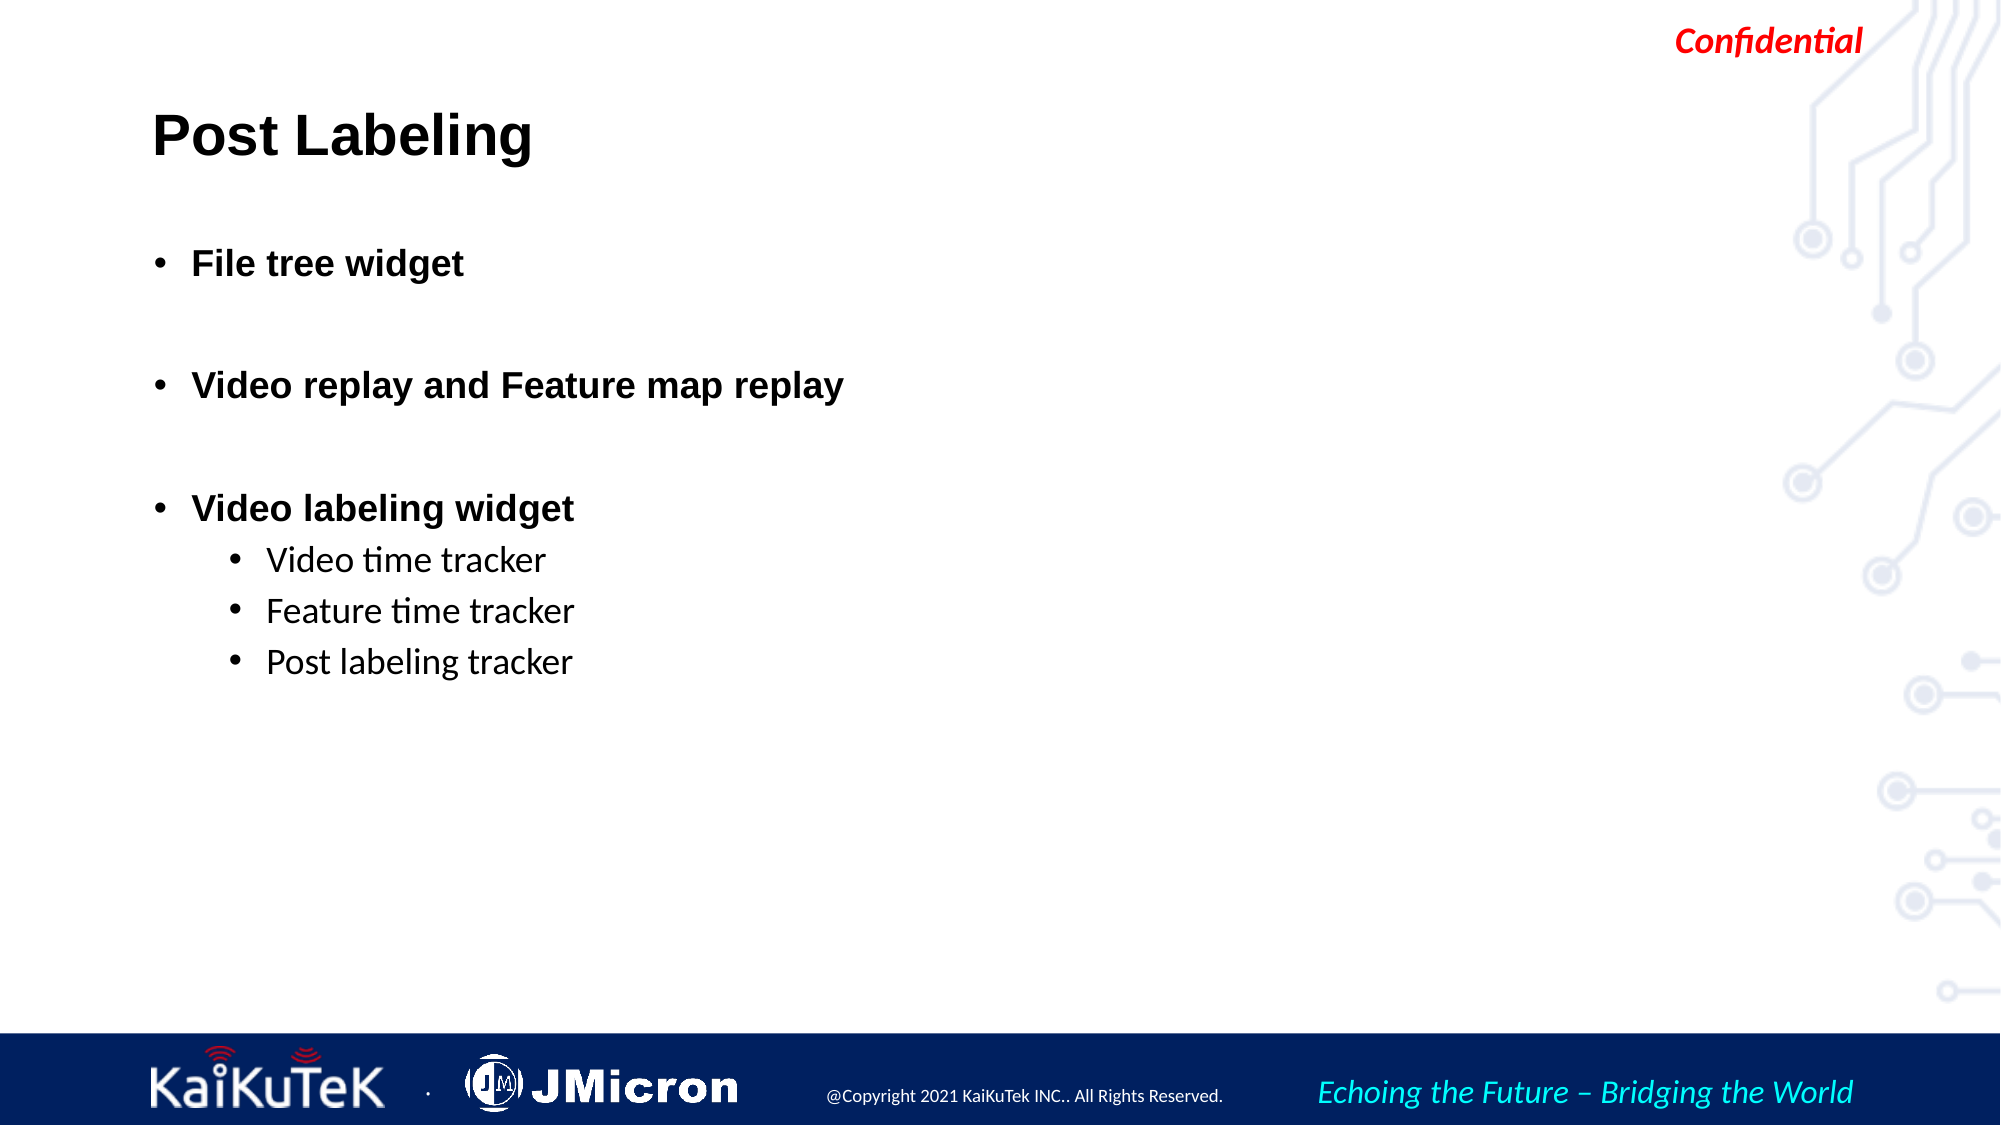

# Post Labeling

File tree widget

Video replay and Feature map replay

Video labeling widget
Video time tracker
Feature time tracker
Post labeling tracker